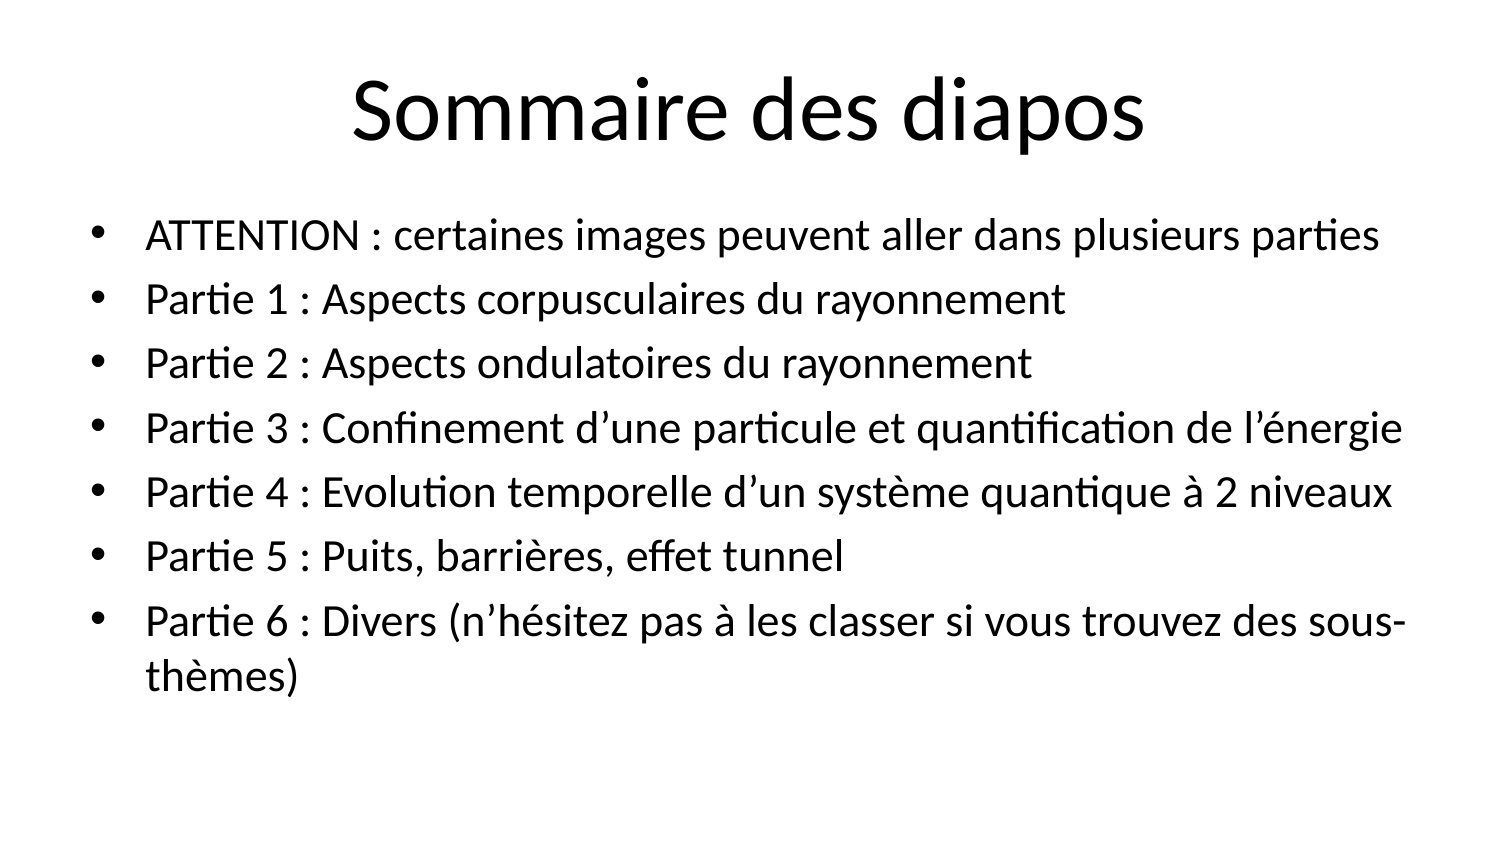

# Sommaire des diapos
ATTENTION : certaines images peuvent aller dans plusieurs parties
Partie 1 : Aspects corpusculaires du rayonnement
Partie 2 : Aspects ondulatoires du rayonnement
Partie 3 : Confinement d’une particule et quantification de l’énergie
Partie 4 : Evolution temporelle d’un système quantique à 2 niveaux
Partie 5 : Puits, barrières, effet tunnel
Partie 6 : Divers (n’hésitez pas à les classer si vous trouvez des sous-thèmes)